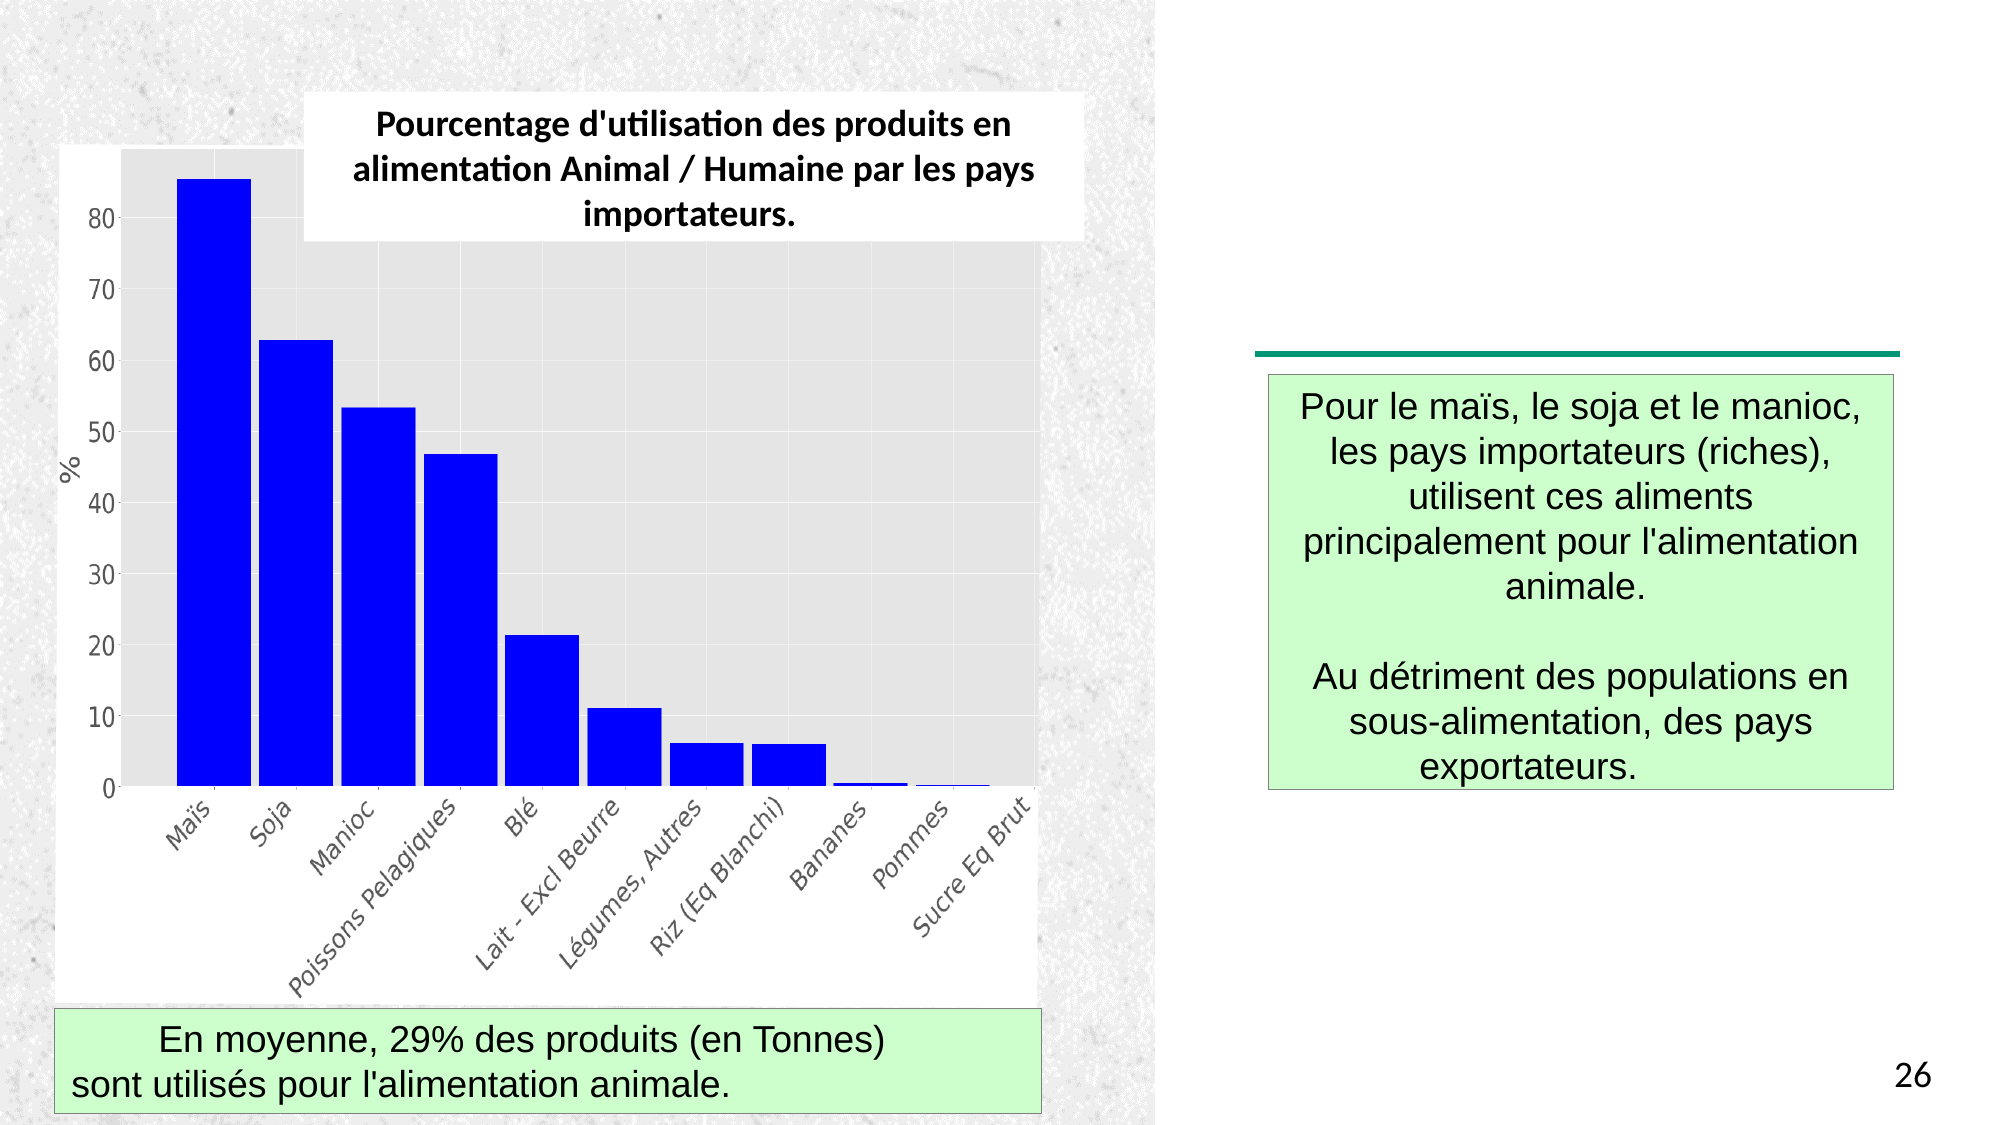

Pourcentage d'utilisation des produits en alimentation Animal / Humaine par les pays importateurs.

Pour le maïs, le soja et le manioc, les pays importateurs (riches), utilisent ces aliments principalement pour l'alimentation animale.

Au détriment des populations en sous-alimentation, des pays exportateurs.
En moyenne, 29% des produits (en Tonnes)
sont utilisés pour l'alimentation animale.
26